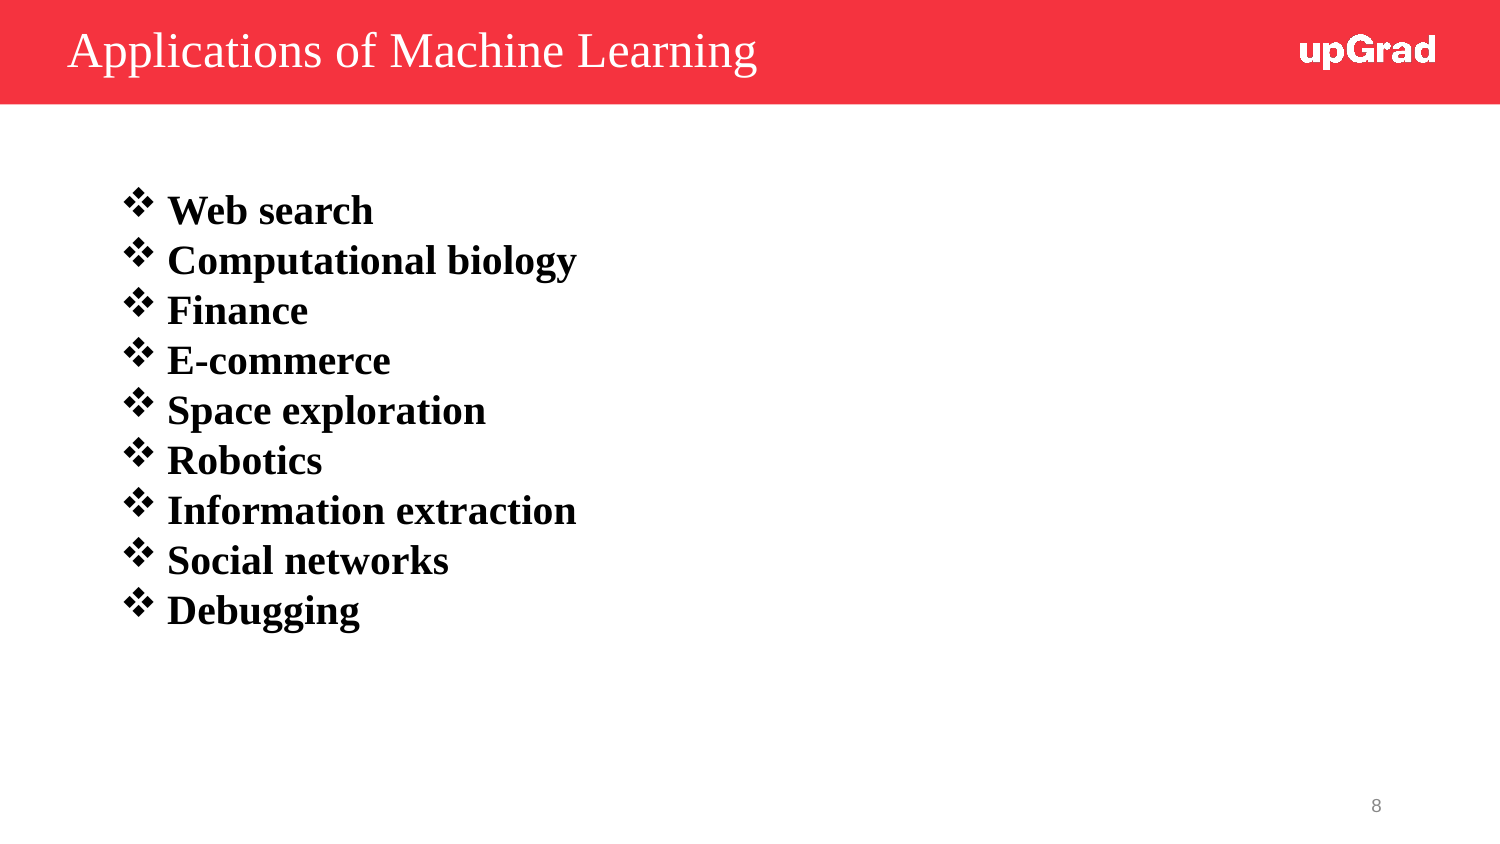

# Applications of Machine Learning
Web search
Computational biology
Finance
E-commerce
Space exploration
Robotics
Information extraction
Social networks
Debugging
8